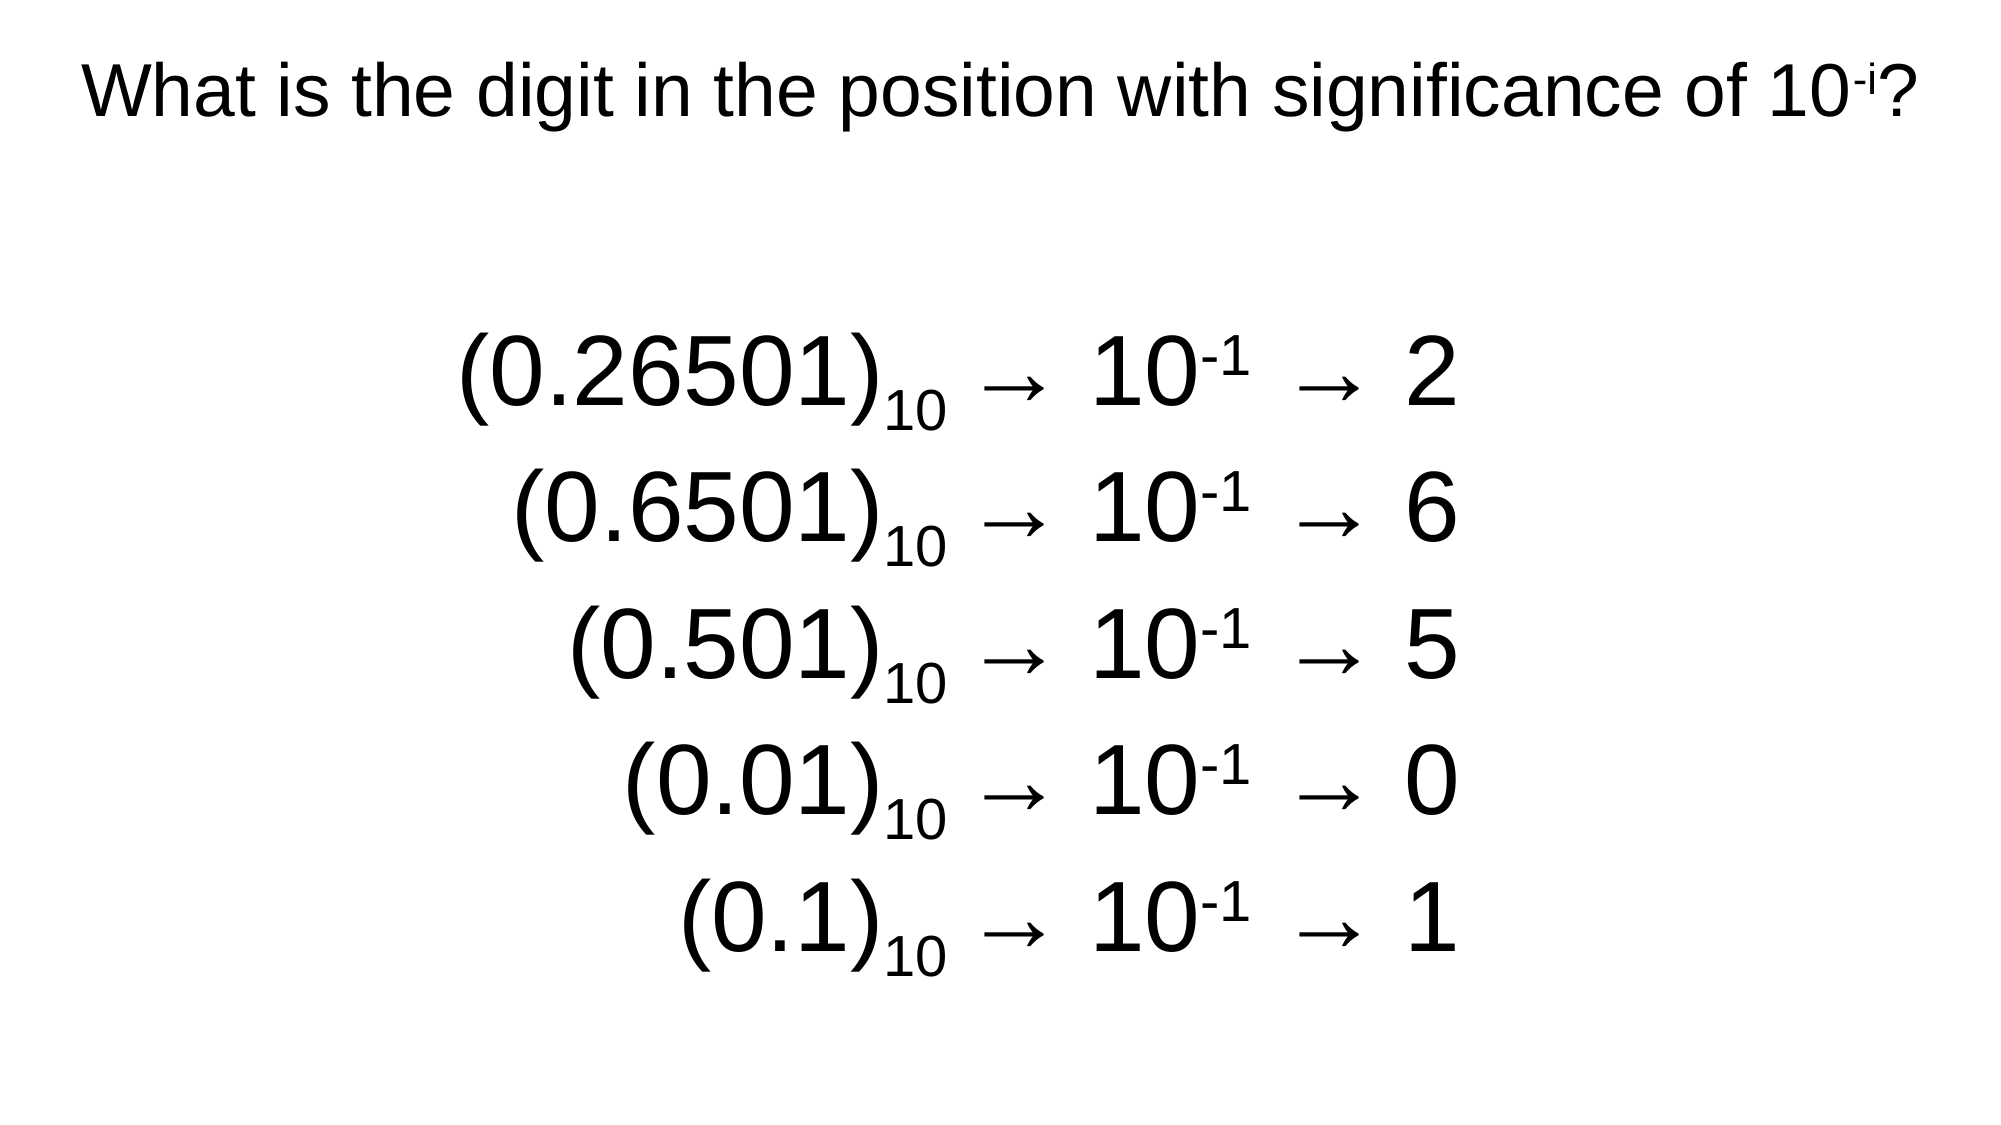

What is the digit in the position with significance of 10-i?
(0.26501)10 → 10-1 → 2
(0.6501)10 → 10-1 → 6
(0.501)10 → 10-1 → 5
(0.01)10 → 10-1 → 0
(0.1)10 → 10-1 → 1